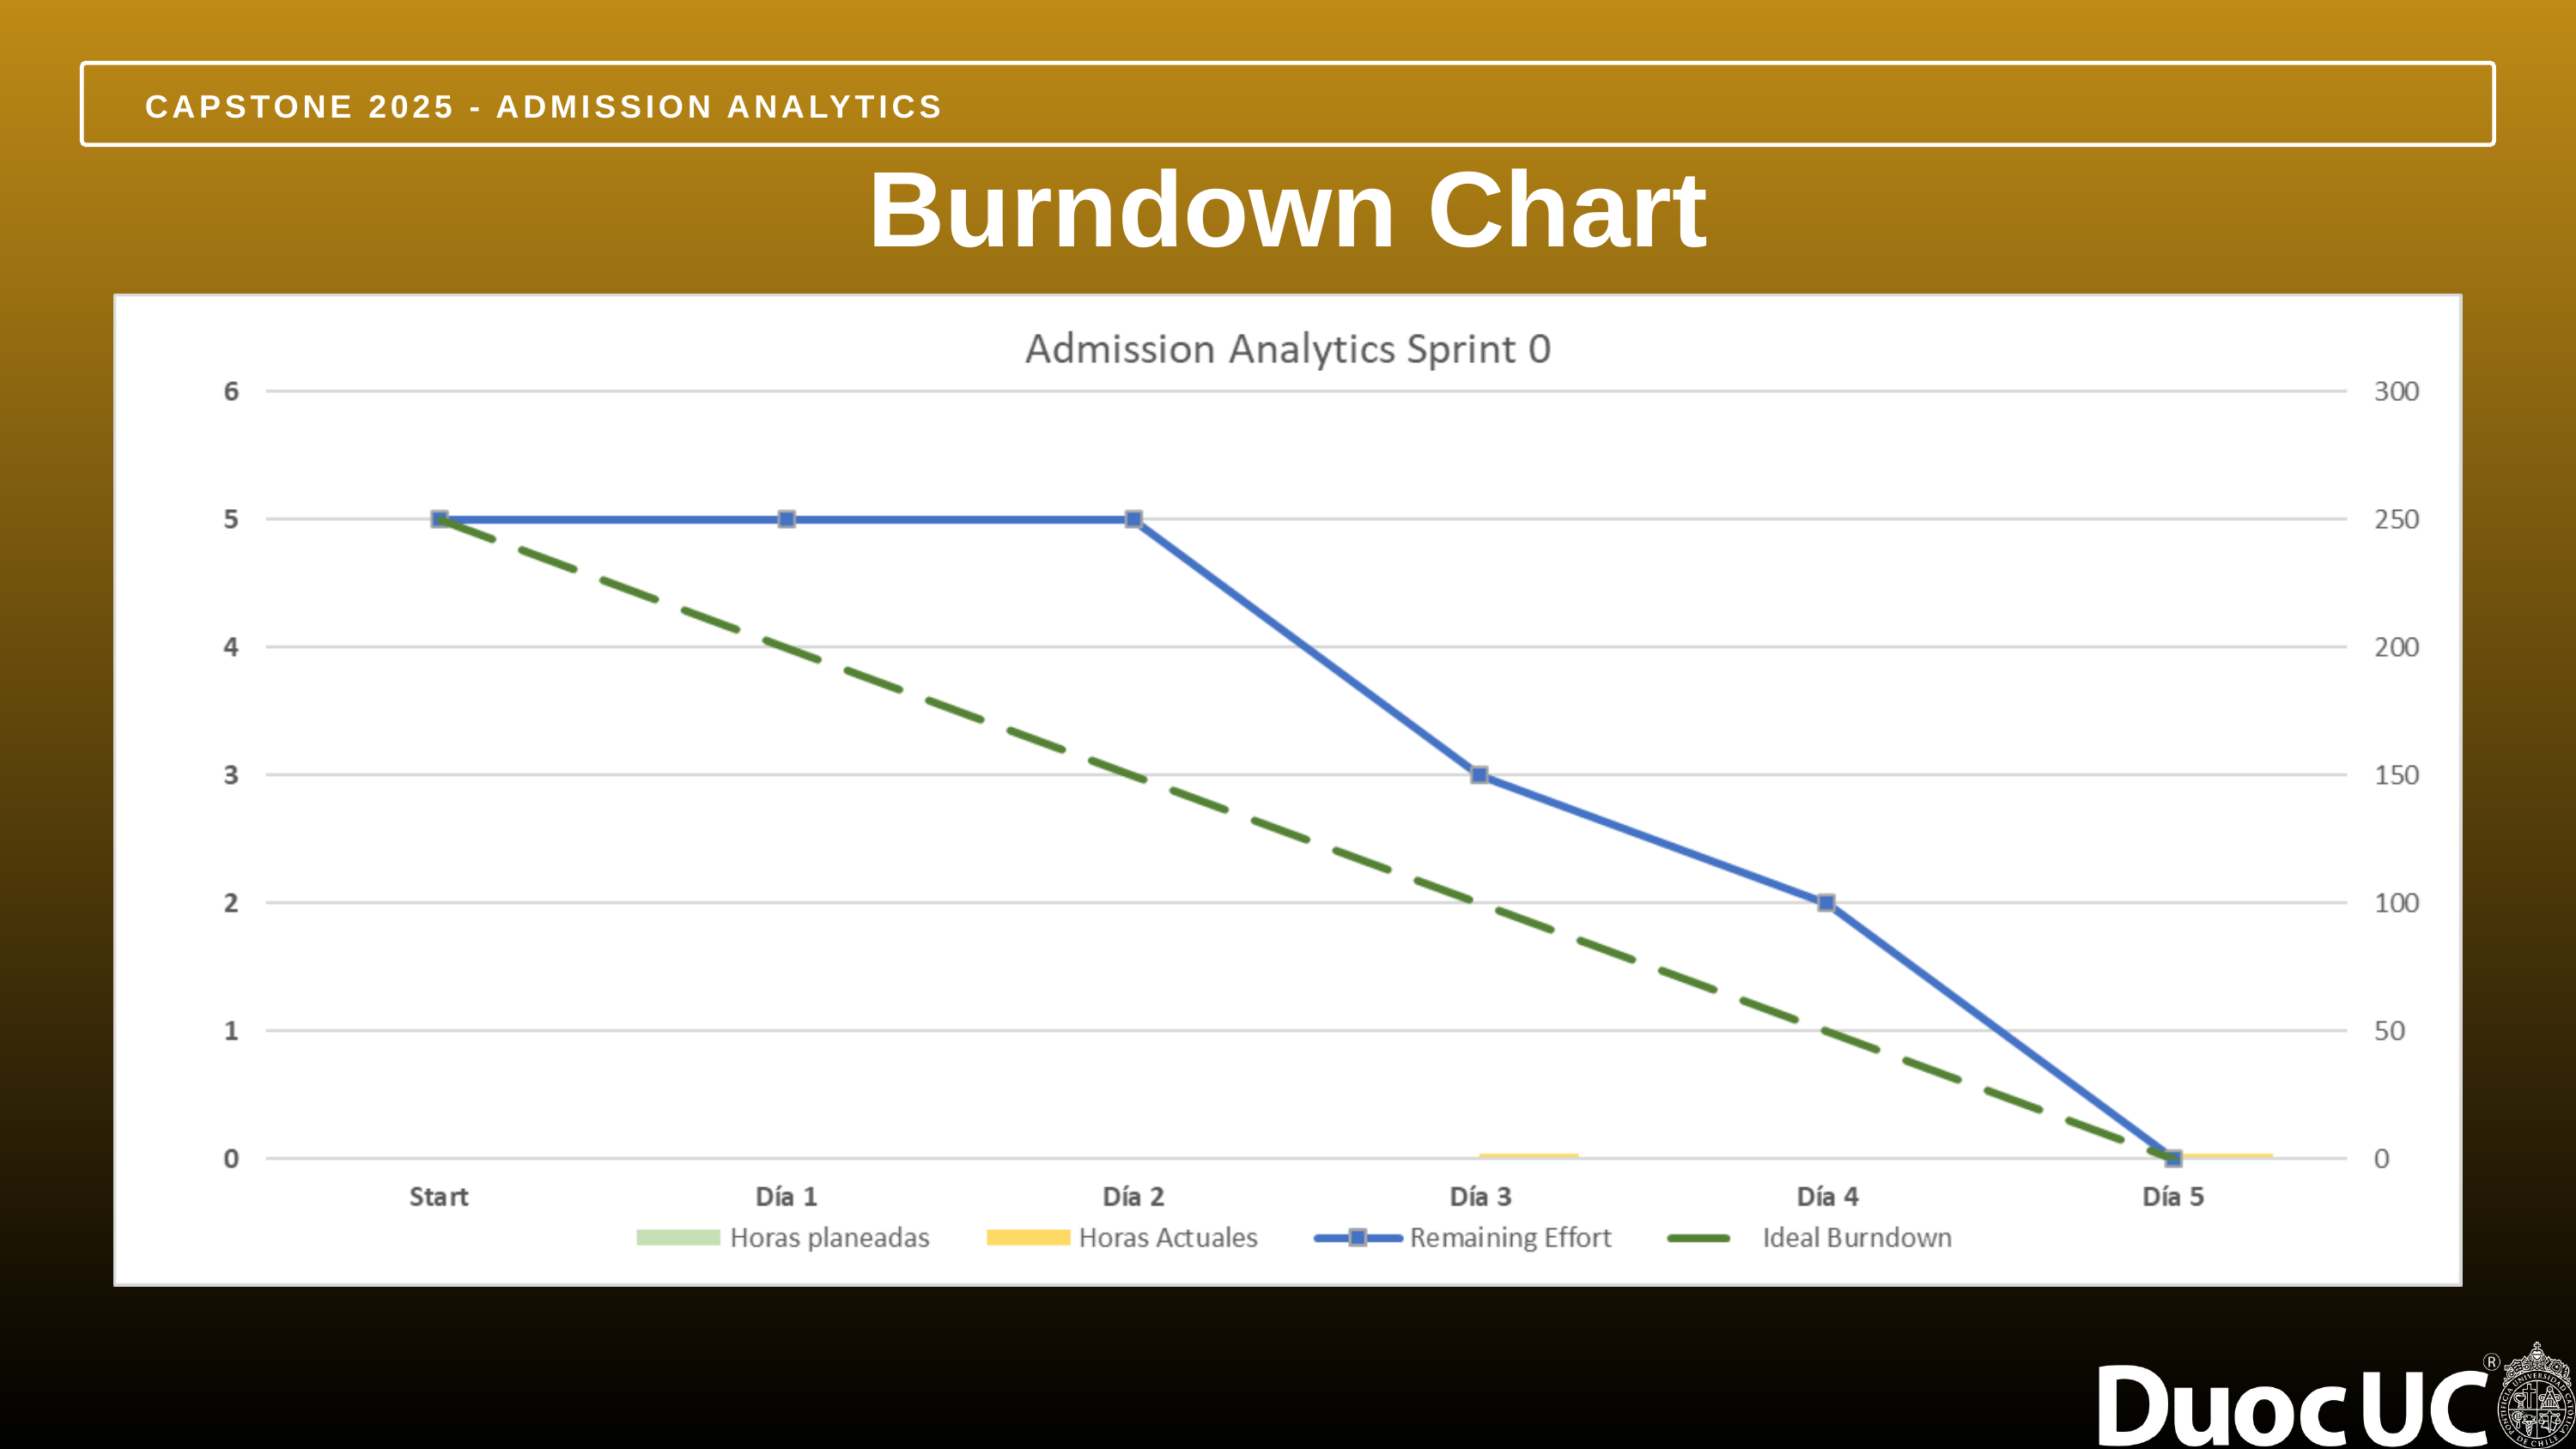

CAPSTONE 2025 - ADMISSION ANALYTICS
Burndown Chart